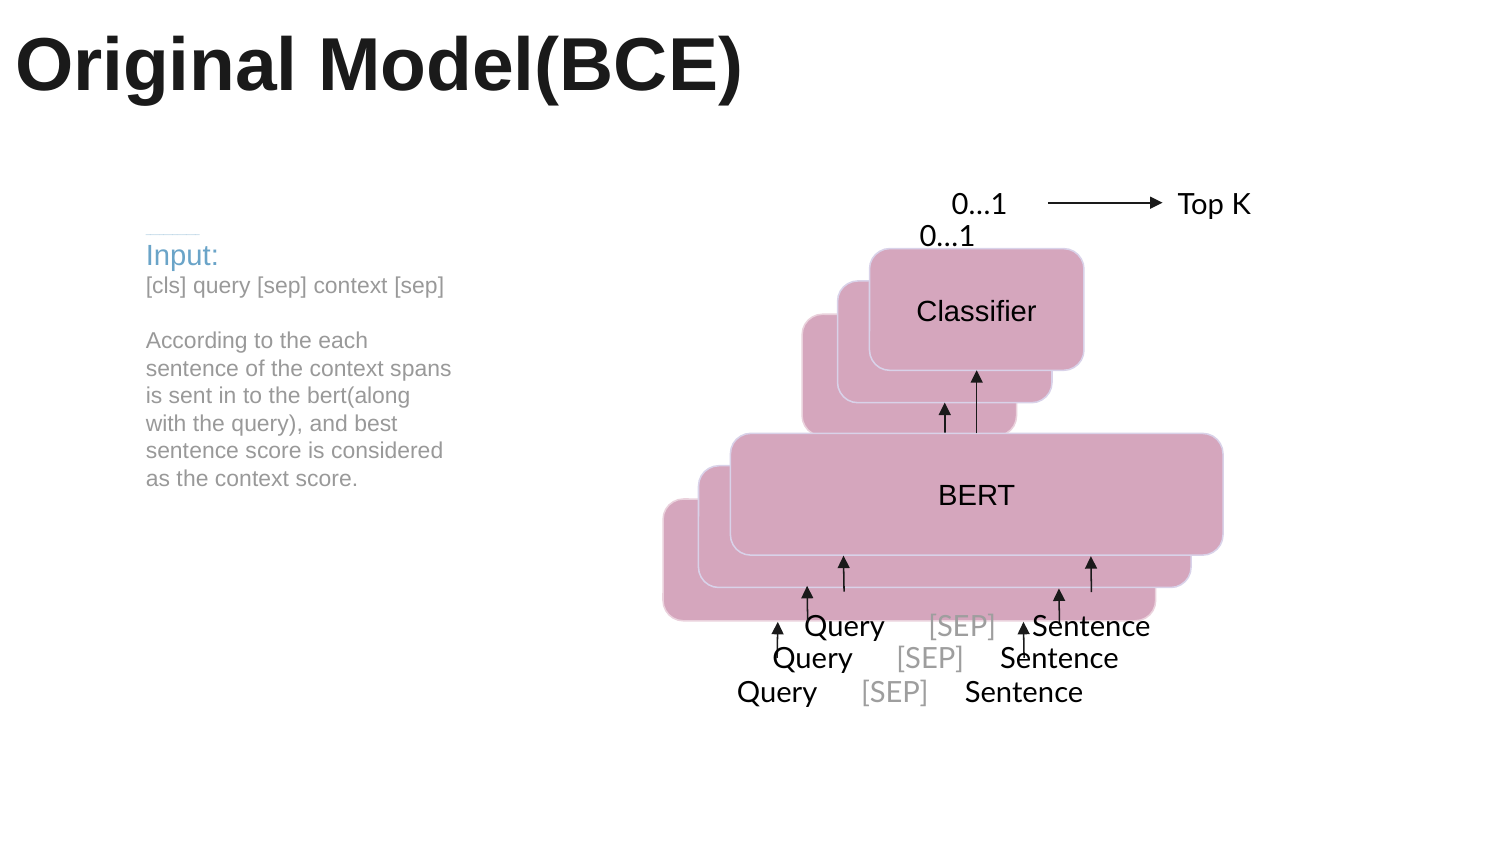

# Original Model(BCE)
0…1
Classifier
BERT
Query
[SEP]
Sentence
0…1
Classifier
BERT
Query
[SEP]
Sentence
0…1
Classifier
BERT
Query
[SEP]
Sentence
Top K
____________
Input:
[cls] query [sep] context [sep]

According to the each sentence of the context spans is sent in to the bert(along with the query), and best sentence score is considered as the context score.